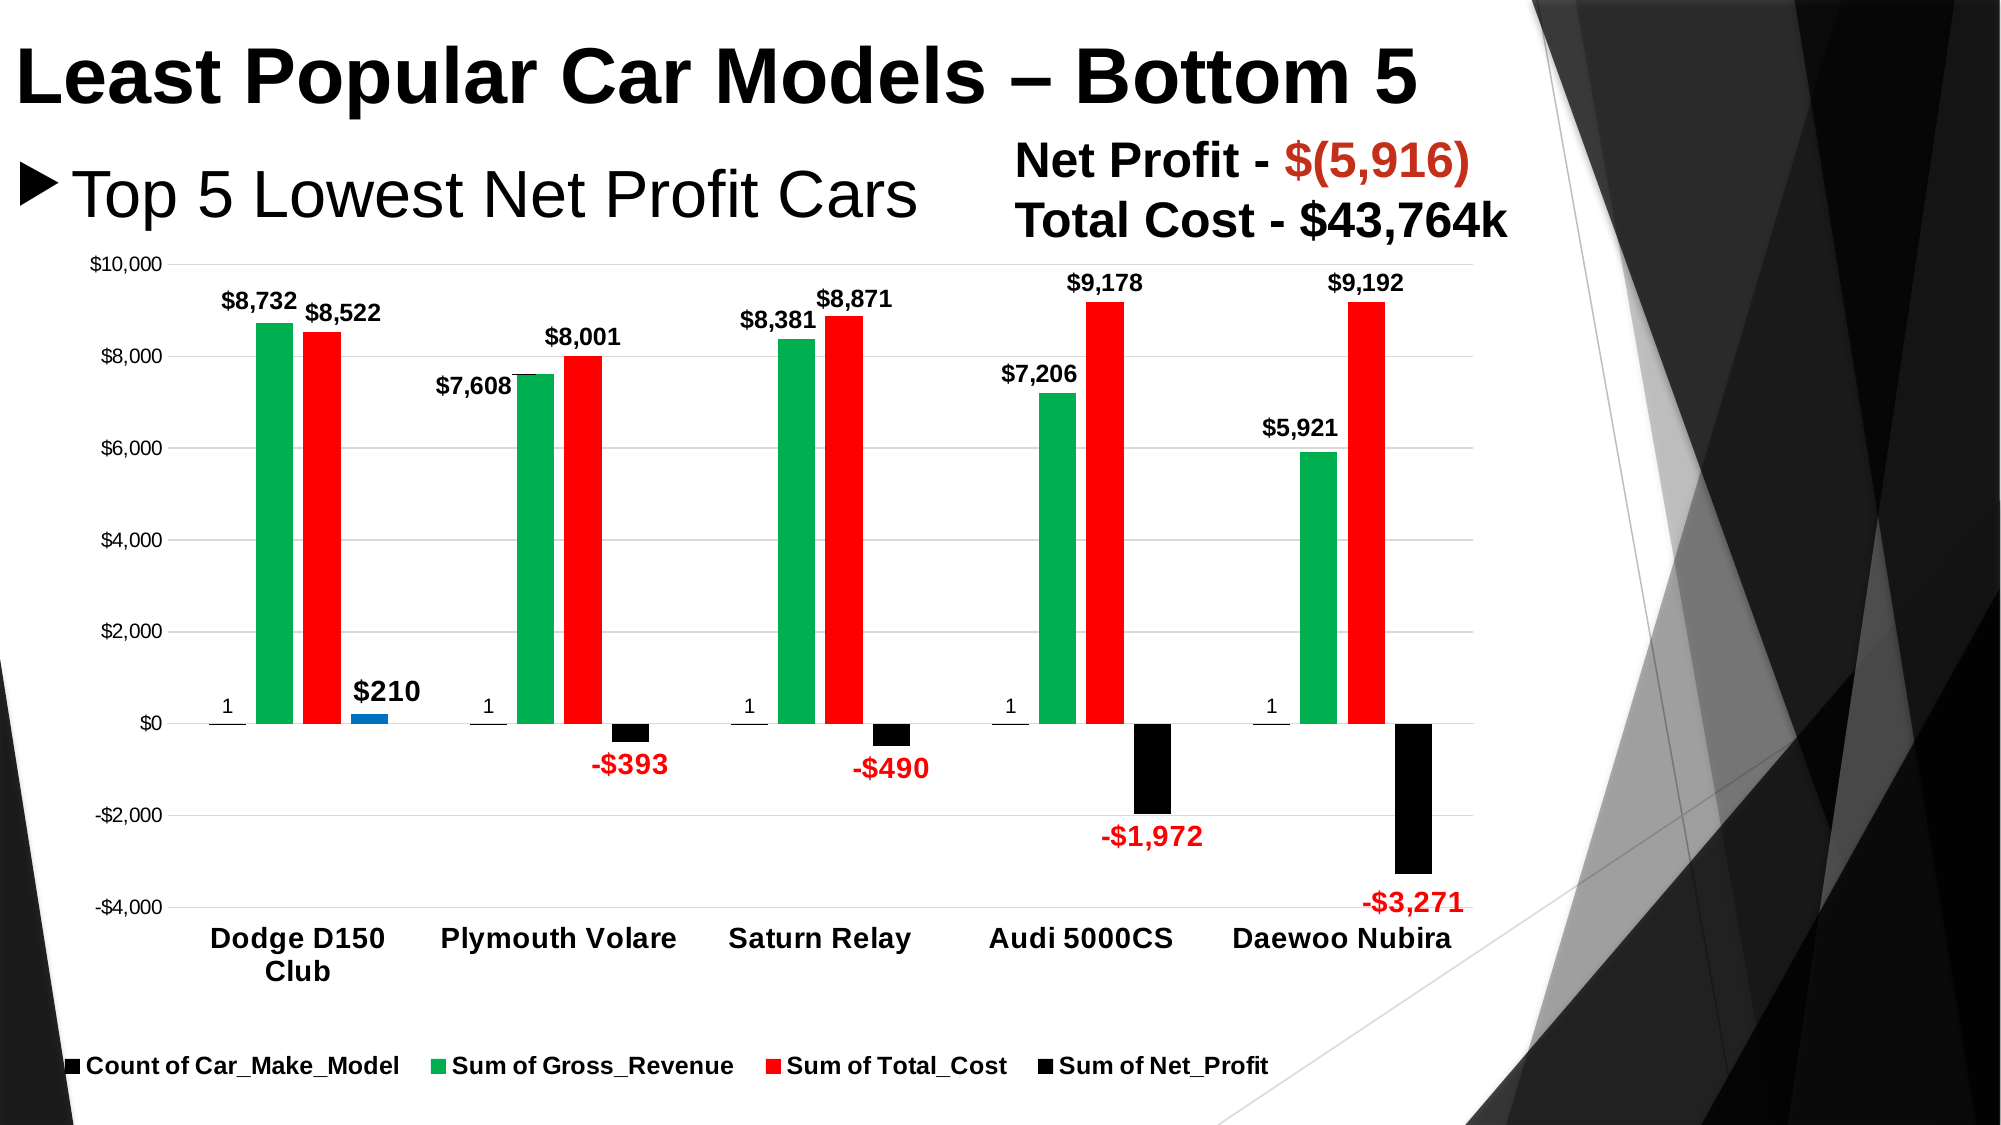

# Least Popular Car Models – Bottom 5
Net Profit - $(5,916)
Total Cost - $43,764k
Top 5 Lowest Net Profit Cars

### Chart

| Category | Count of Car_Make_Model | Sum of Gross_Revenue | Sum of Total_Cost | Sum of Net_Profit |
|---|---|---|---|---|
| Dodge D150 Club | 1.0 | 8732.0 | 8521.59 | 210.40999999999985 |
| Plymouth Volare | 1.0 | 7608.0 | 8000.96 | -392.96000000000004 |
| Saturn Relay | 1.0 | 8381.0 | 8871.28 | -490.28000000000065 |
| Audi 5000CS | 1.0 | 7206.0 | 9178.4 | -1972.3999999999996 |
| Daewoo Nubira | 1.0 | 5921.0 | 9192.26 | -3271.26 |